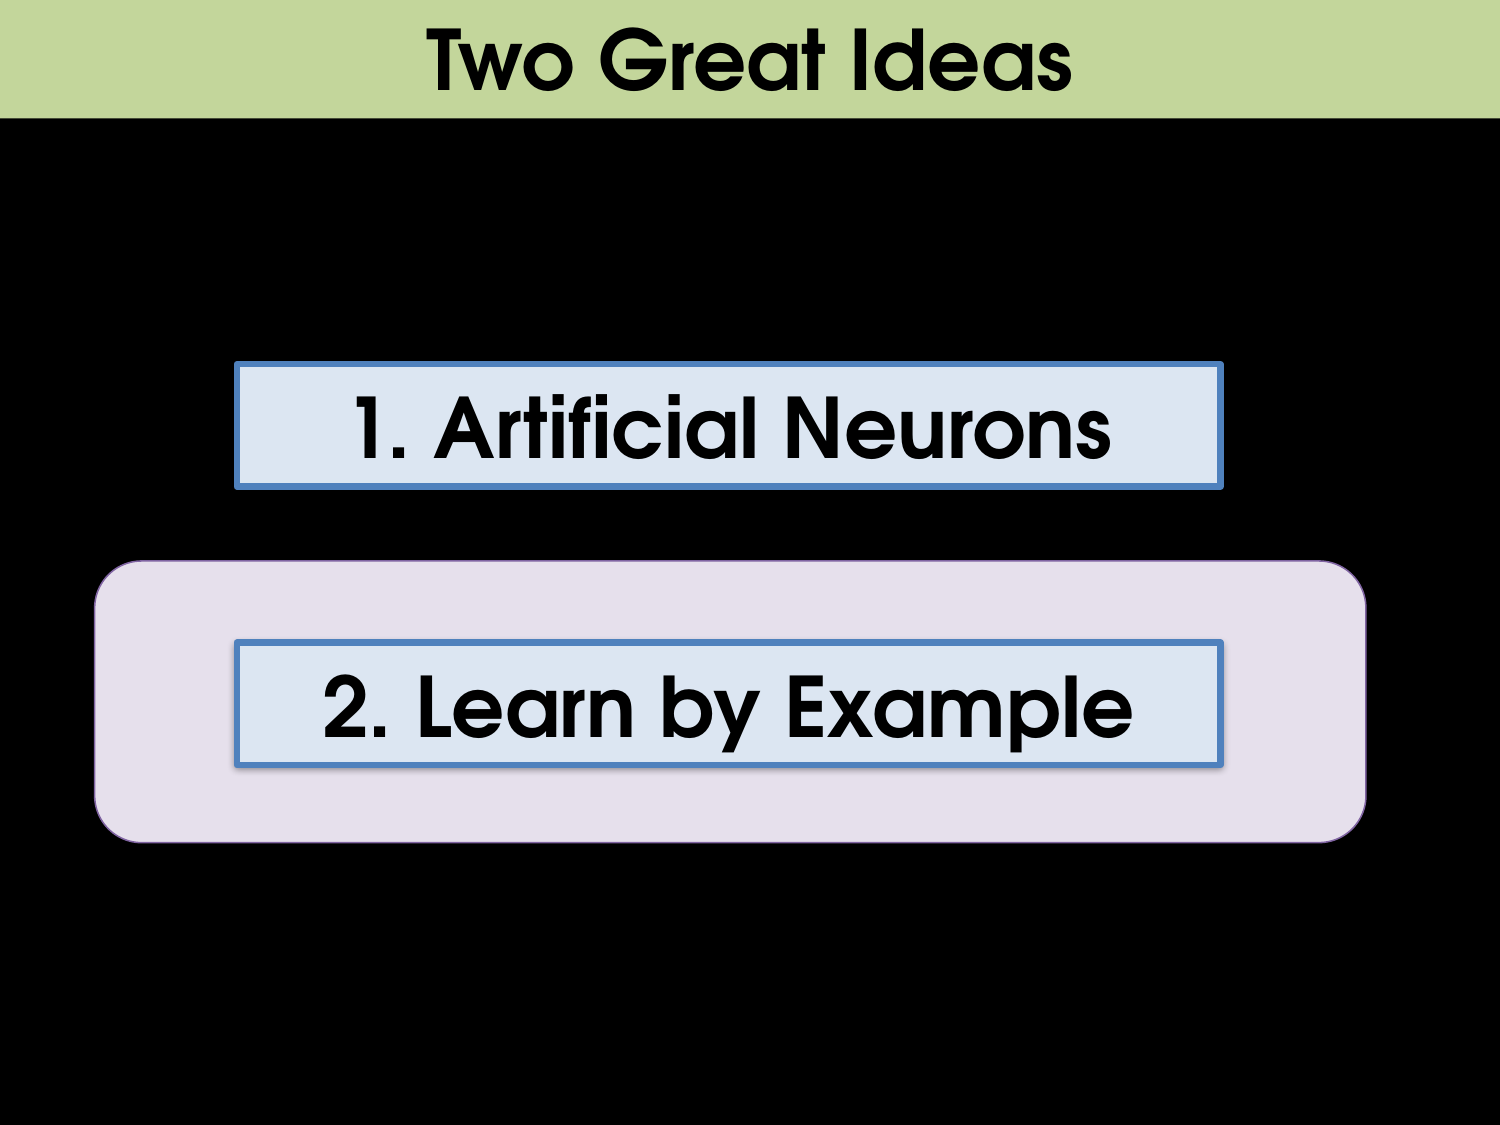

Two Great Ideas
1. Artificial Neurons

2. Learn by Example